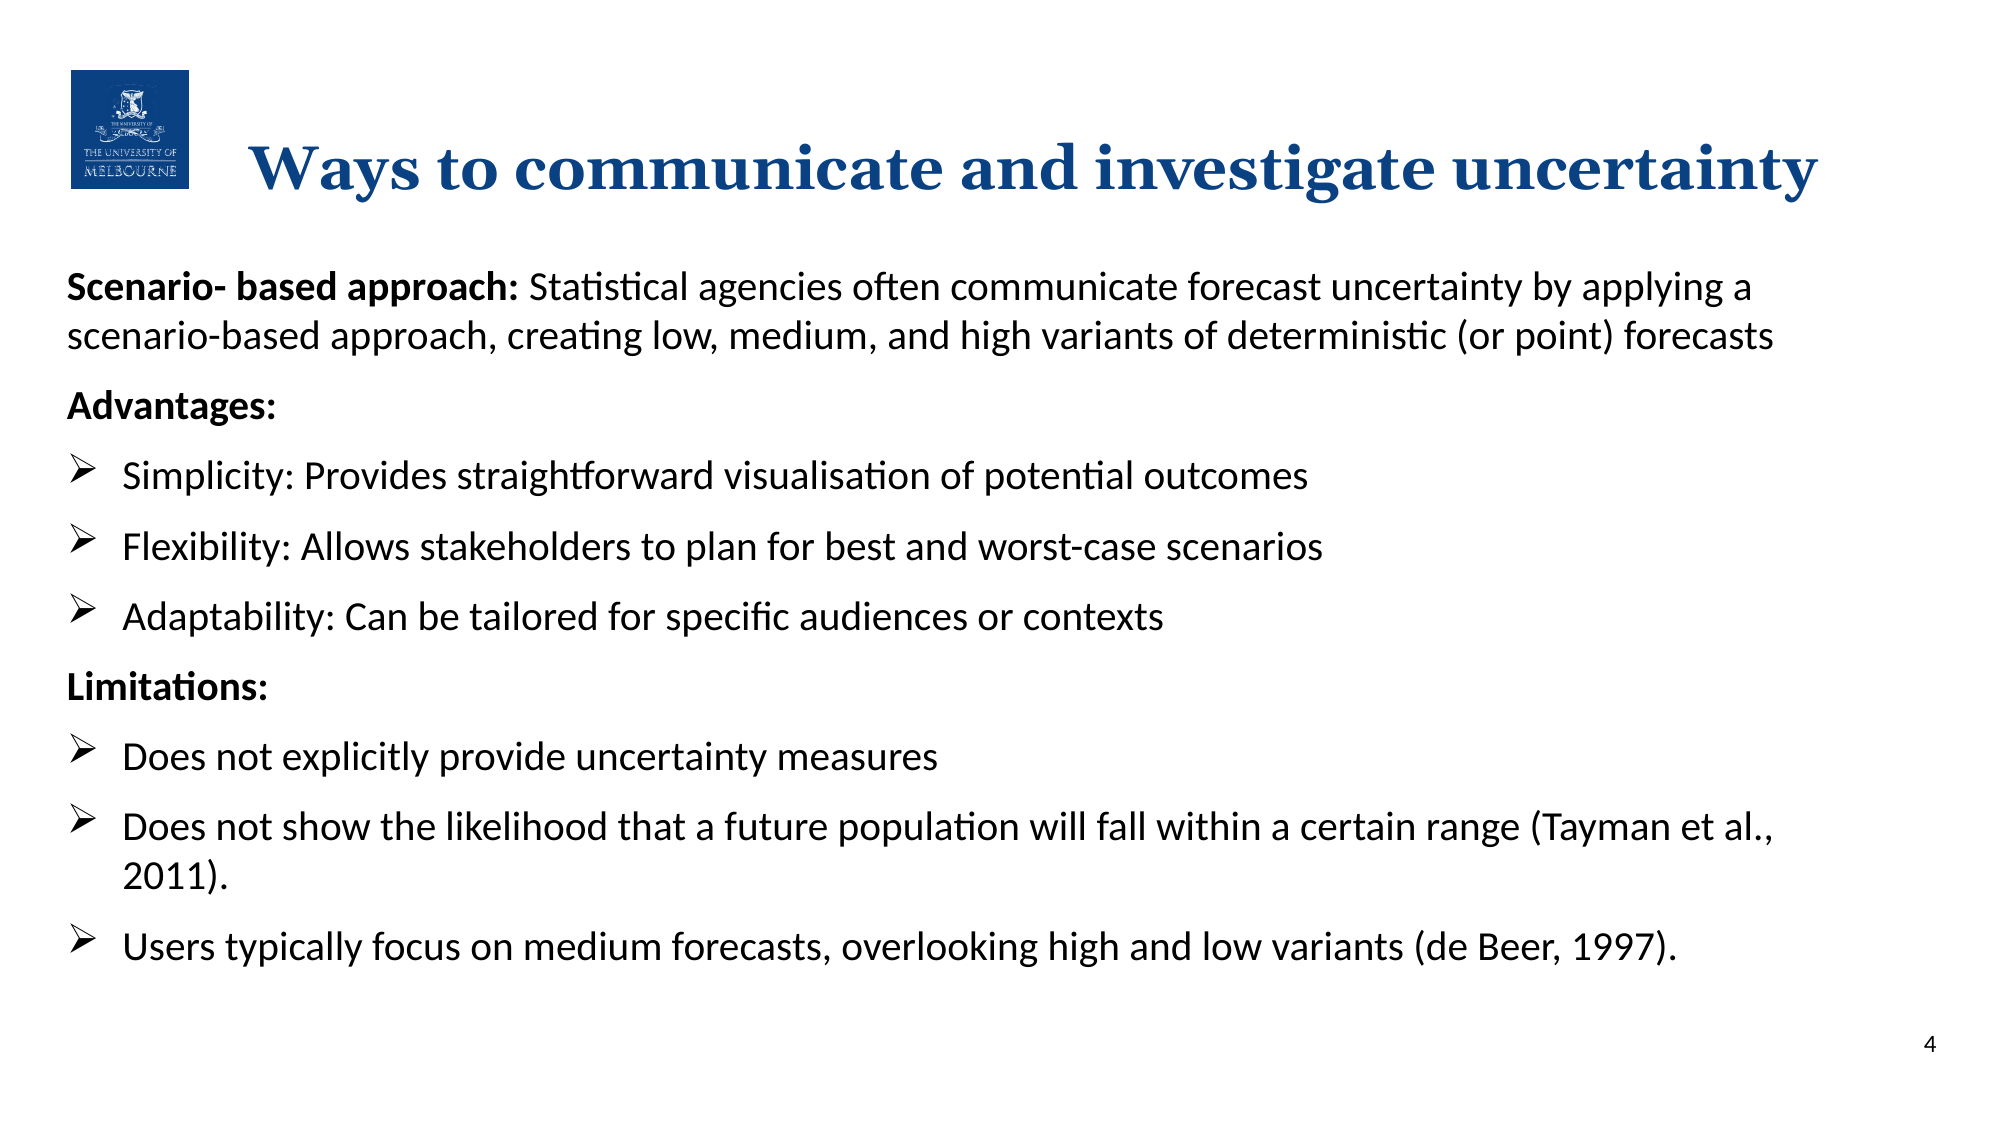

# Ways to communicate and investigate uncertainty
Scenario- based approach: Statistical agencies often communicate forecast uncertainty by applying a scenario-based approach, creating low, medium, and high variants of deterministic (or point) forecasts
Advantages:
Simplicity: Provides straightforward visualisation of potential outcomes
Flexibility: Allows stakeholders to plan for best and worst-case scenarios
Adaptability: Can be tailored for specific audiences or contexts
Limitations:
Does not explicitly provide uncertainty measures
Does not show the likelihood that a future population will fall within a certain range (Tayman et al., 2011).
Users typically focus on medium forecasts, overlooking high and low variants (de Beer, 1997).

4